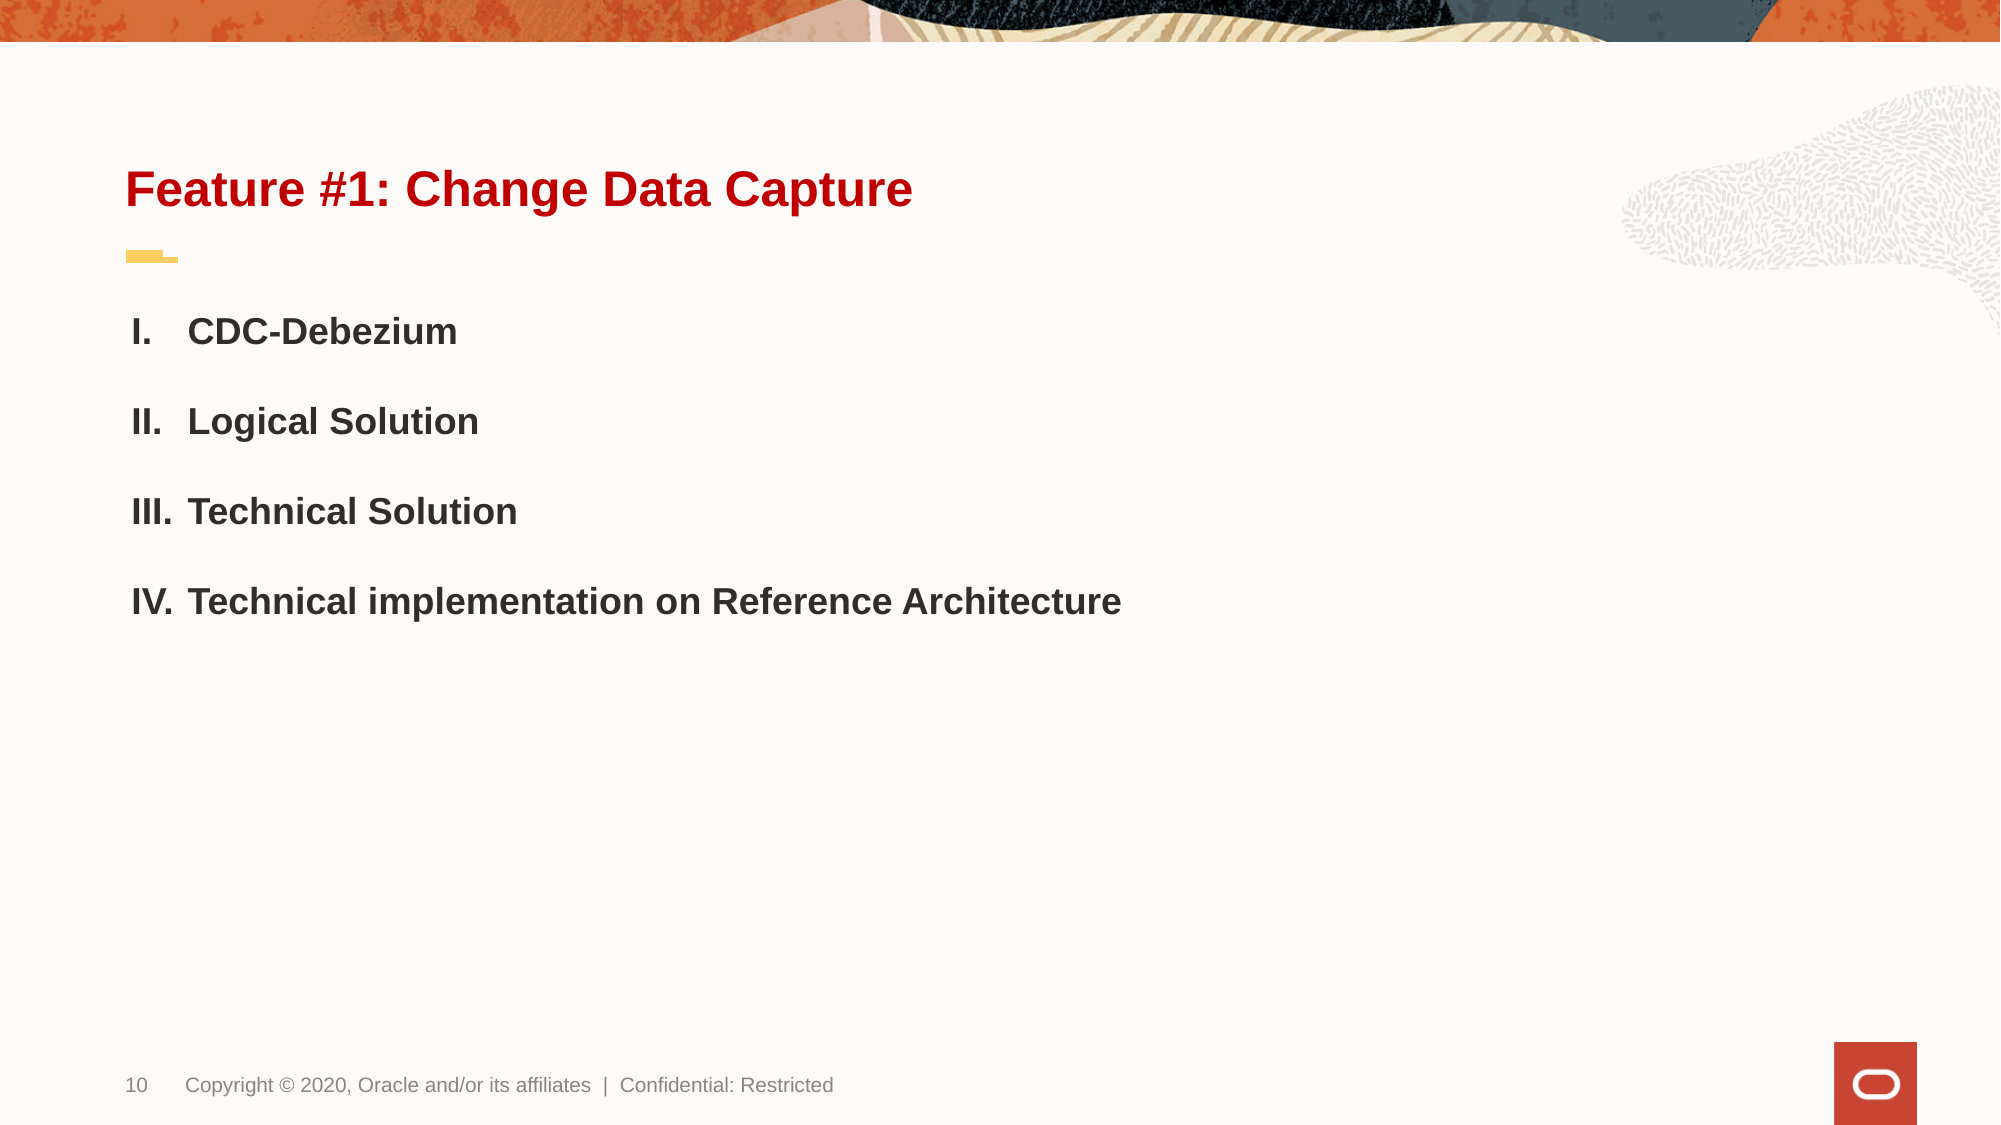

Feature #1: Change Data Capture
CDC-Debezium

Logical Solution

Technical Solution

Technical implementation on Reference Architecture

10
Copyright © 2020, Oracle and/or its affiliates  |  Confidential: Restricted